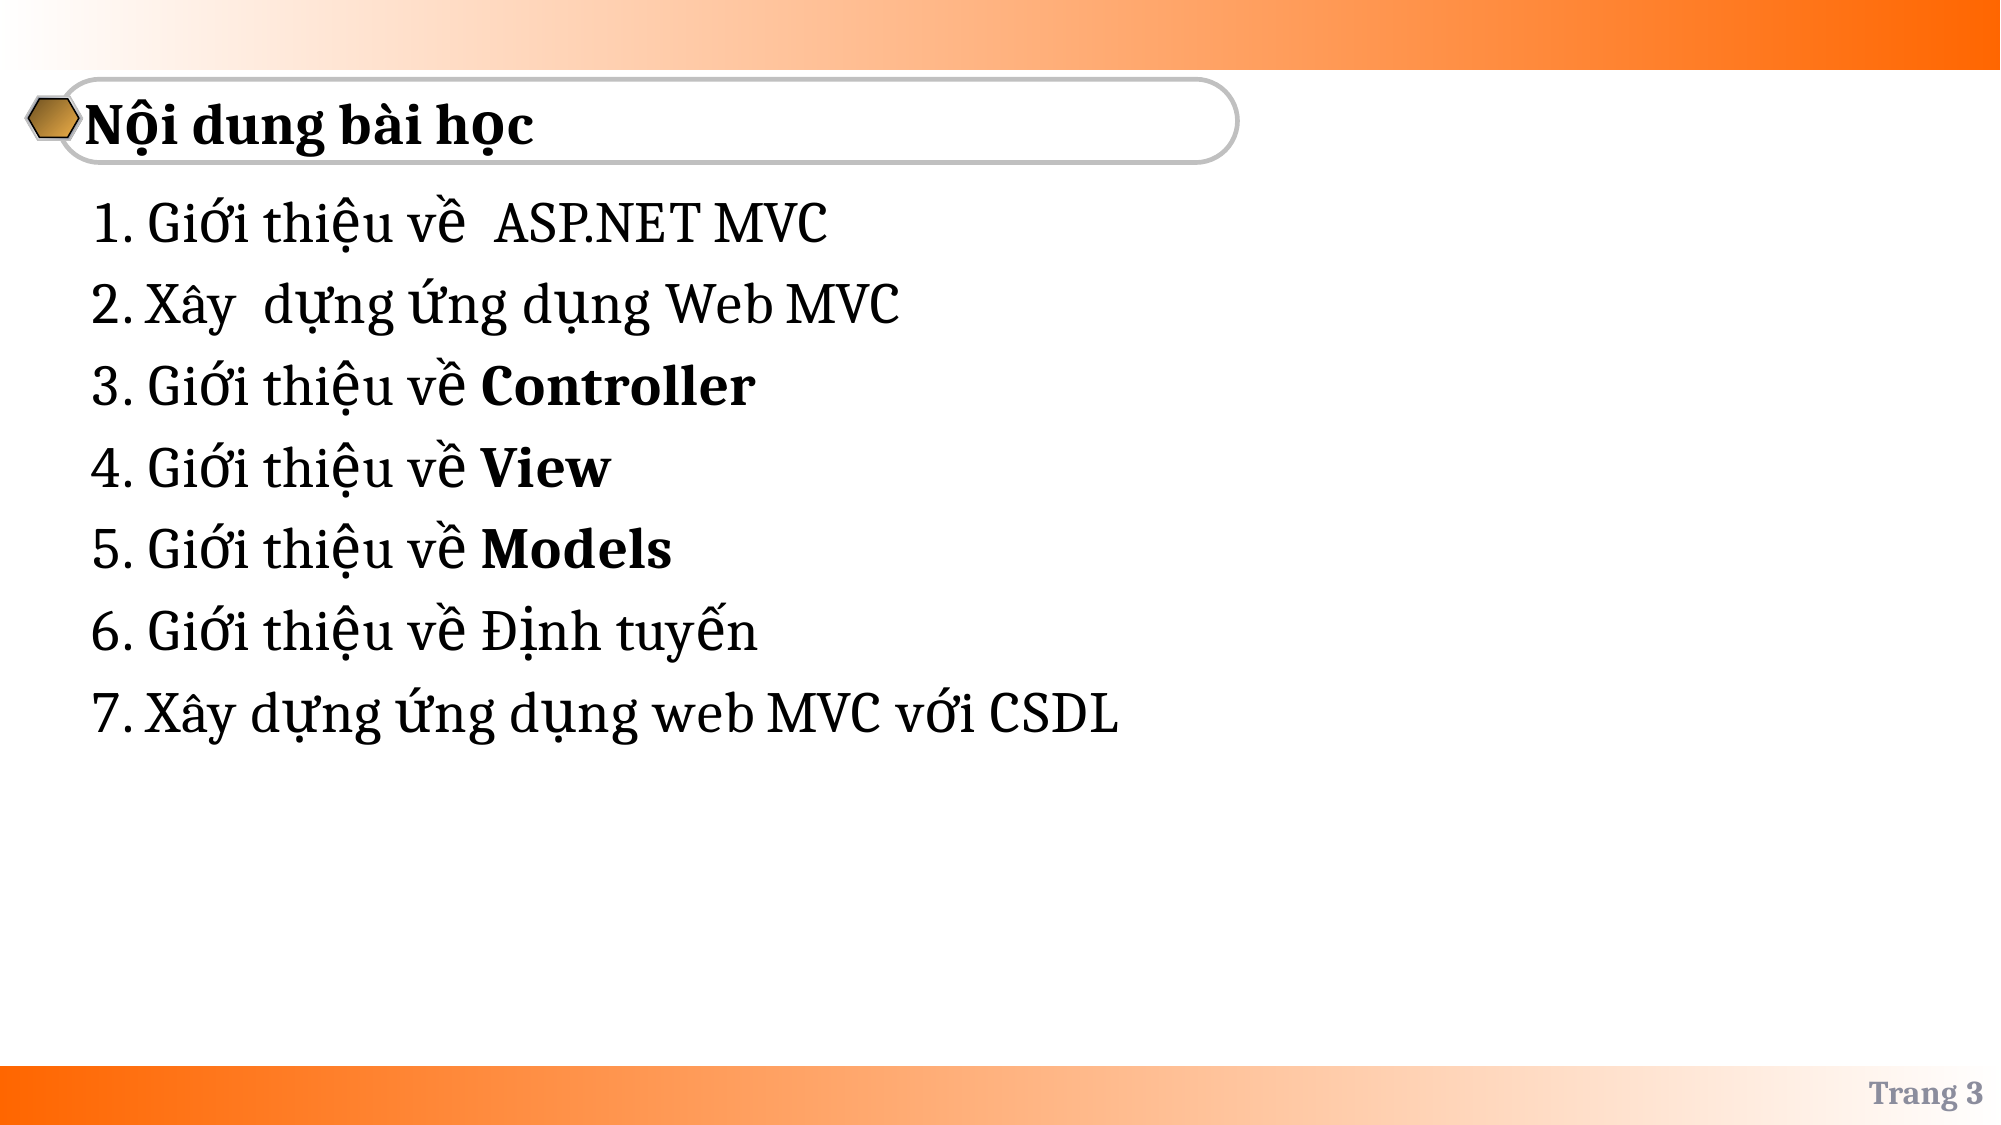

Nội dung bài học

1. Giới thiệu về  ASP.NET MVC
2. Xây  dựng ứng dụng Web MVC
3. Giới thiệu về Controller
4. Giới thiệu về View
5. Giới thiệu về Models
6. Giới thiệu về Định tuyến
7. Xây dựng ứng dụng web MVC với CSDL
Trang 3